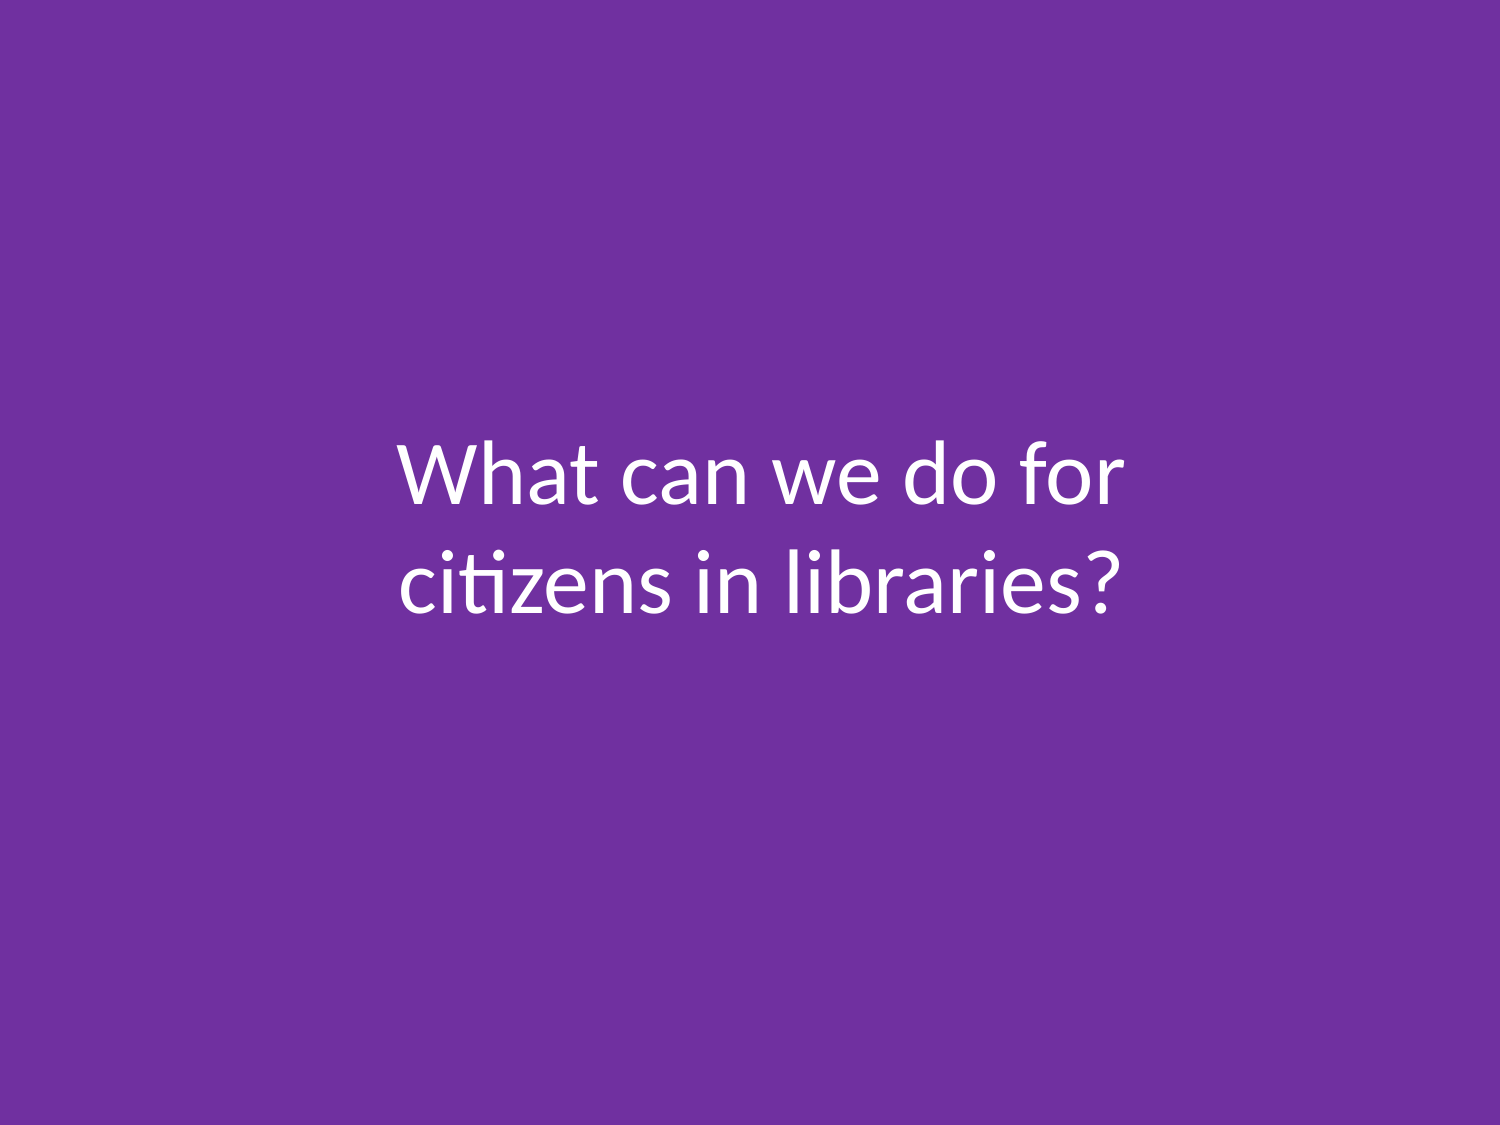

What can we do for citizens in libraries?